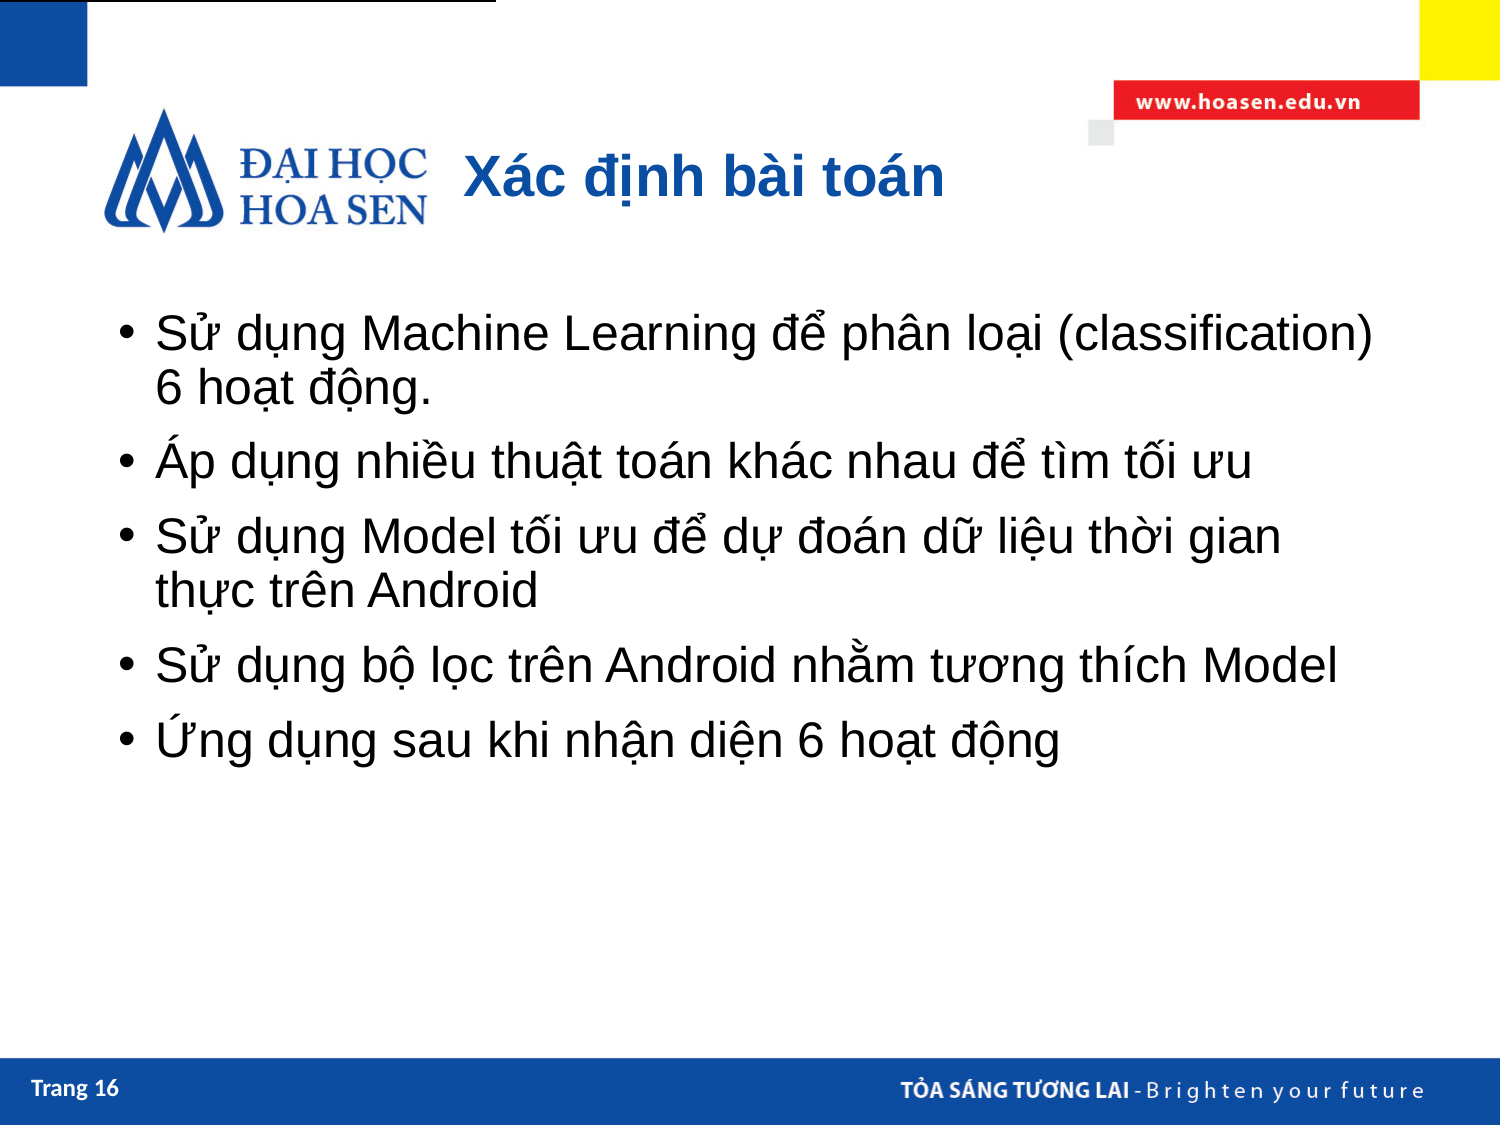

# Xác định bài toán
Sử dụng Machine Learning để phân loại (classification) 6 hoạt động.
Áp dụng nhiều thuật toán khác nhau để tìm tối ưu
Sử dụng Model tối ưu để dự đoán dữ liệu thời gian thực trên Android
Sử dụng bộ lọc trên Android nhằm tương thích Model
Ứng dụng sau khi nhận diện 6 hoạt động
Trang 16